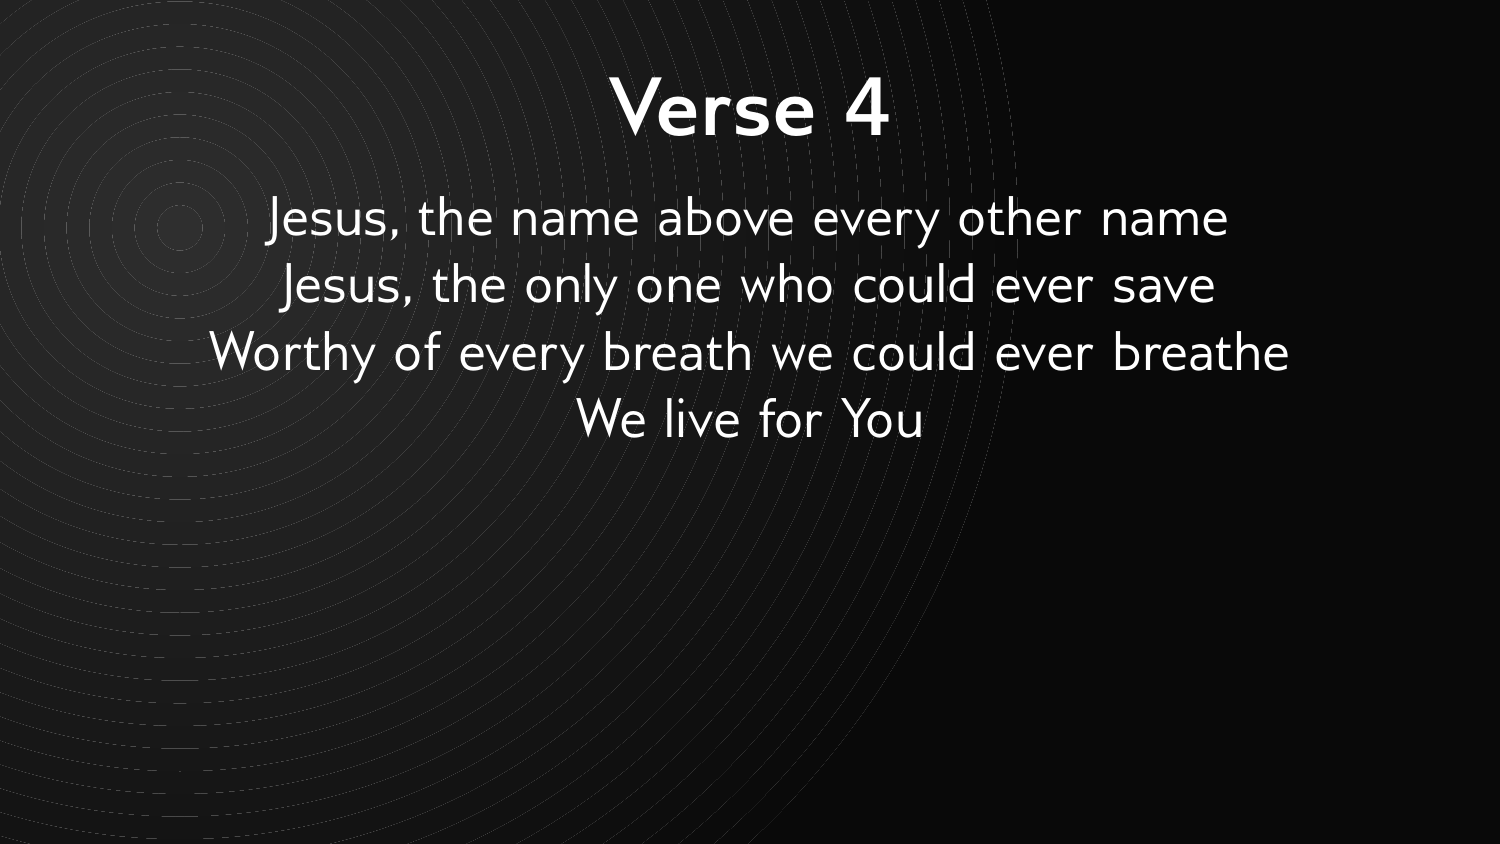

Verse 4
Jesus, the name above every other name
Jesus, the only one who could ever save
Worthy of every breath we could ever breathe
We live for You